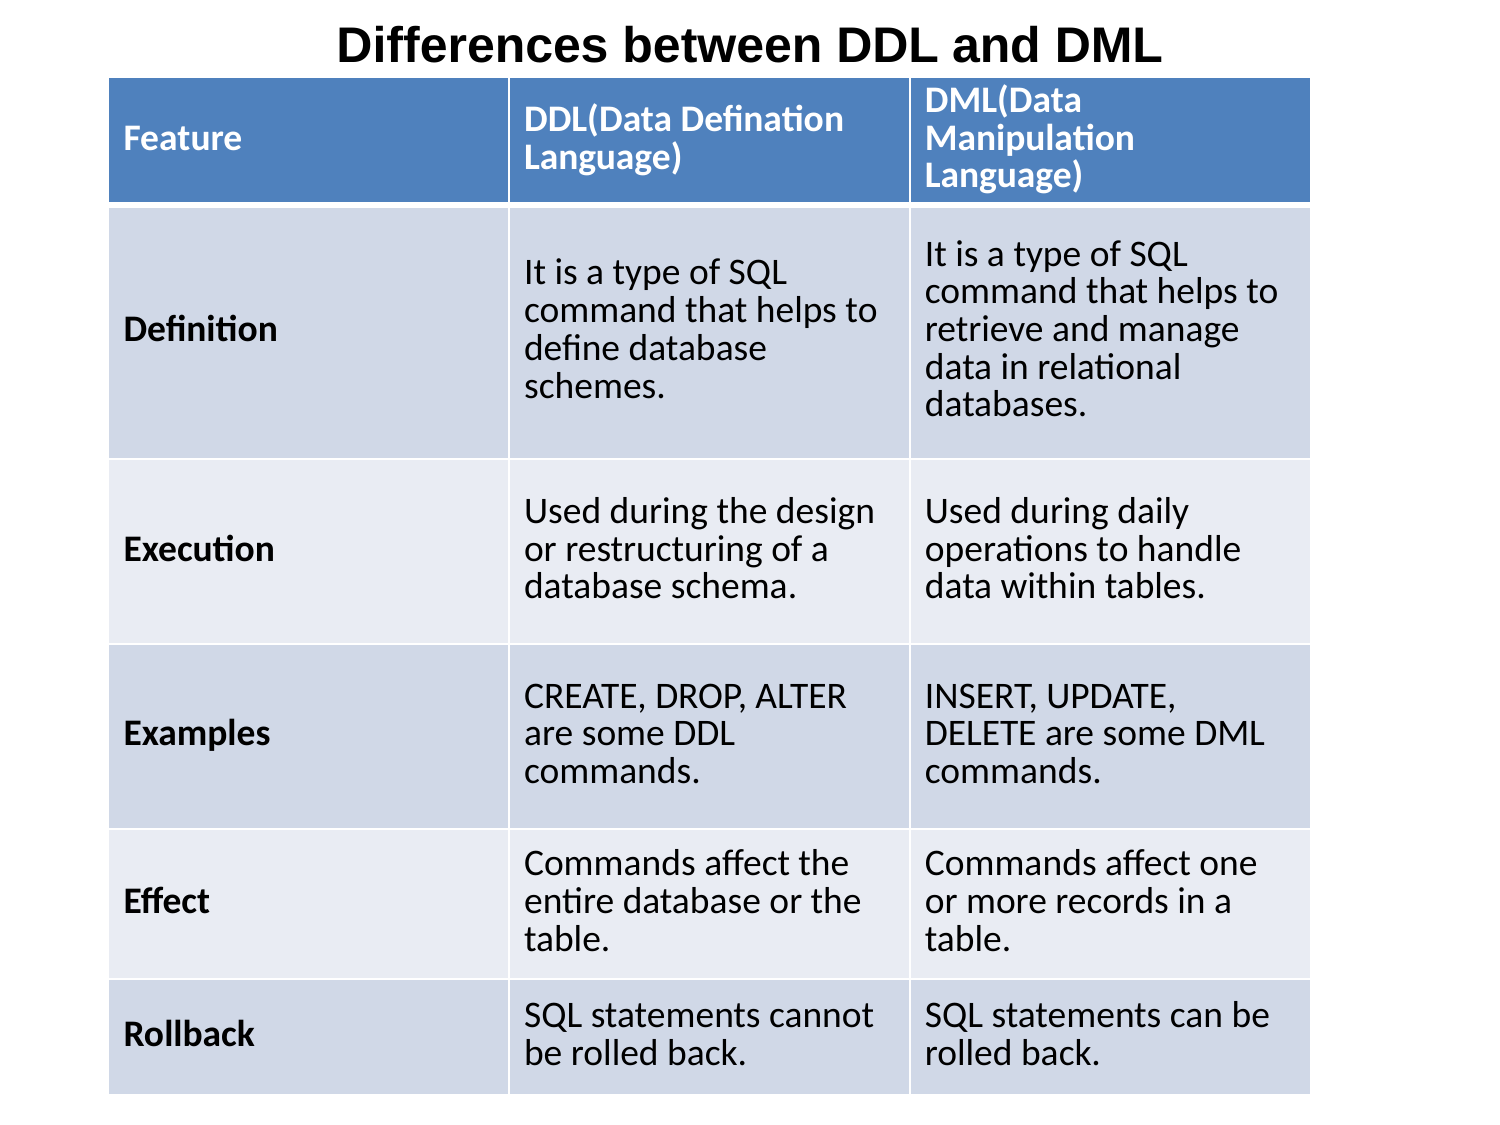

# Differences between DDL and DML
| Feature | DDL(Data Defination Language) | DML(Data Manipulation Language) |
| --- | --- | --- |
| Definition | It is a type of SQL command that helps to define database schemes. | It is a type of SQL command that helps to retrieve and manage data in relational databases. |
| Execution | Used during the design or restructuring of a database schema. | Used during daily operations to handle data within tables. |
| Examples | CREATE, DROP, ALTER are some DDL commands. | INSERT, UPDATE, DELETE are some DML commands. |
| Effect | Commands affect the entire database or the table. | Commands affect one or more records in a table. |
| Rollback | SQL statements cannot be rolled back. | SQL statements can be rolled back. |